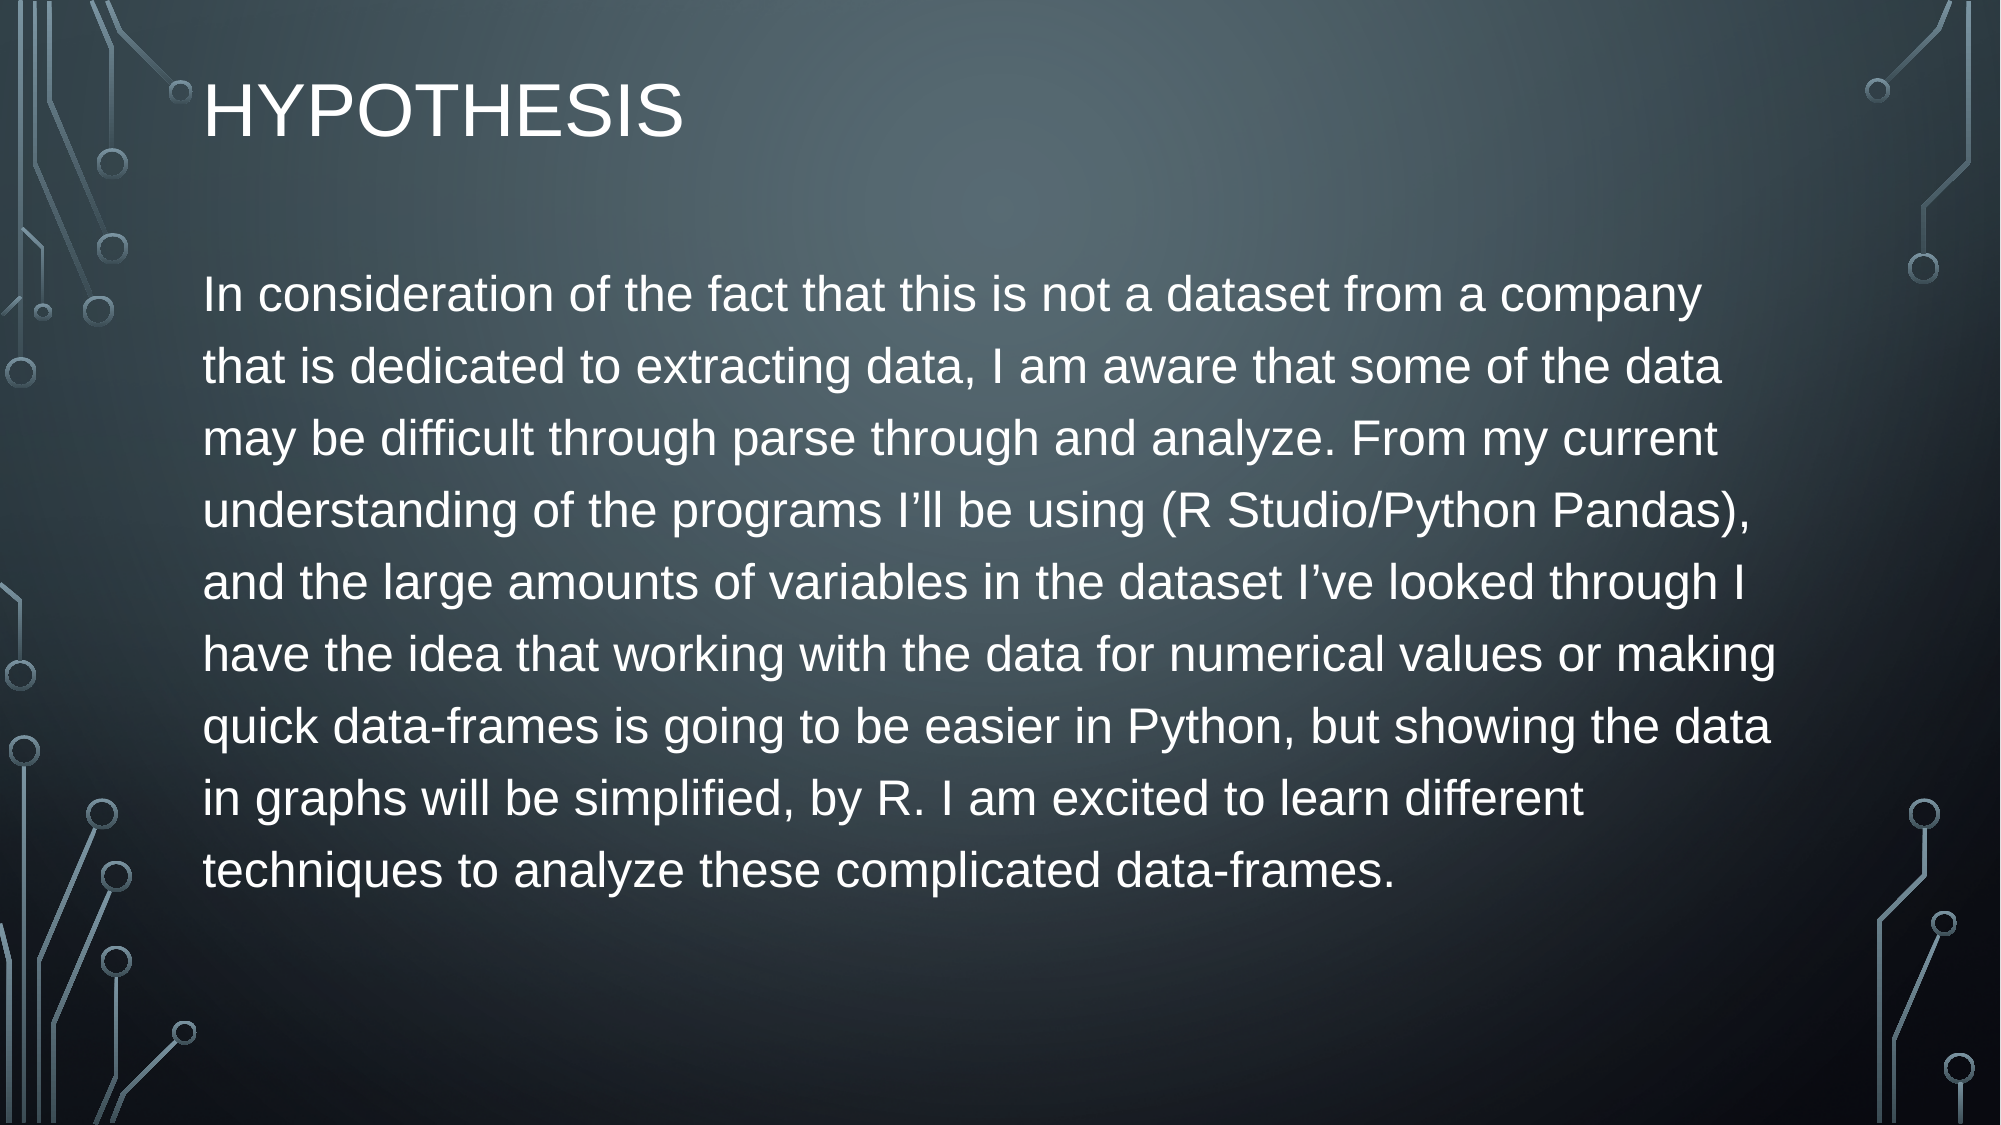

# Hypothesis
In consideration of the fact that this is not a dataset from a company that is dedicated to extracting data, I am aware that some of the data may be difficult through parse through and analyze. From my current understanding of the programs I’ll be using (R Studio/Python Pandas), and the large amounts of variables in the dataset I’ve looked through I have the idea that working with the data for numerical values or making quick data-frames is going to be easier in Python, but showing the data in graphs will be simplified, by R. I am excited to learn different techniques to analyze these complicated data-frames.